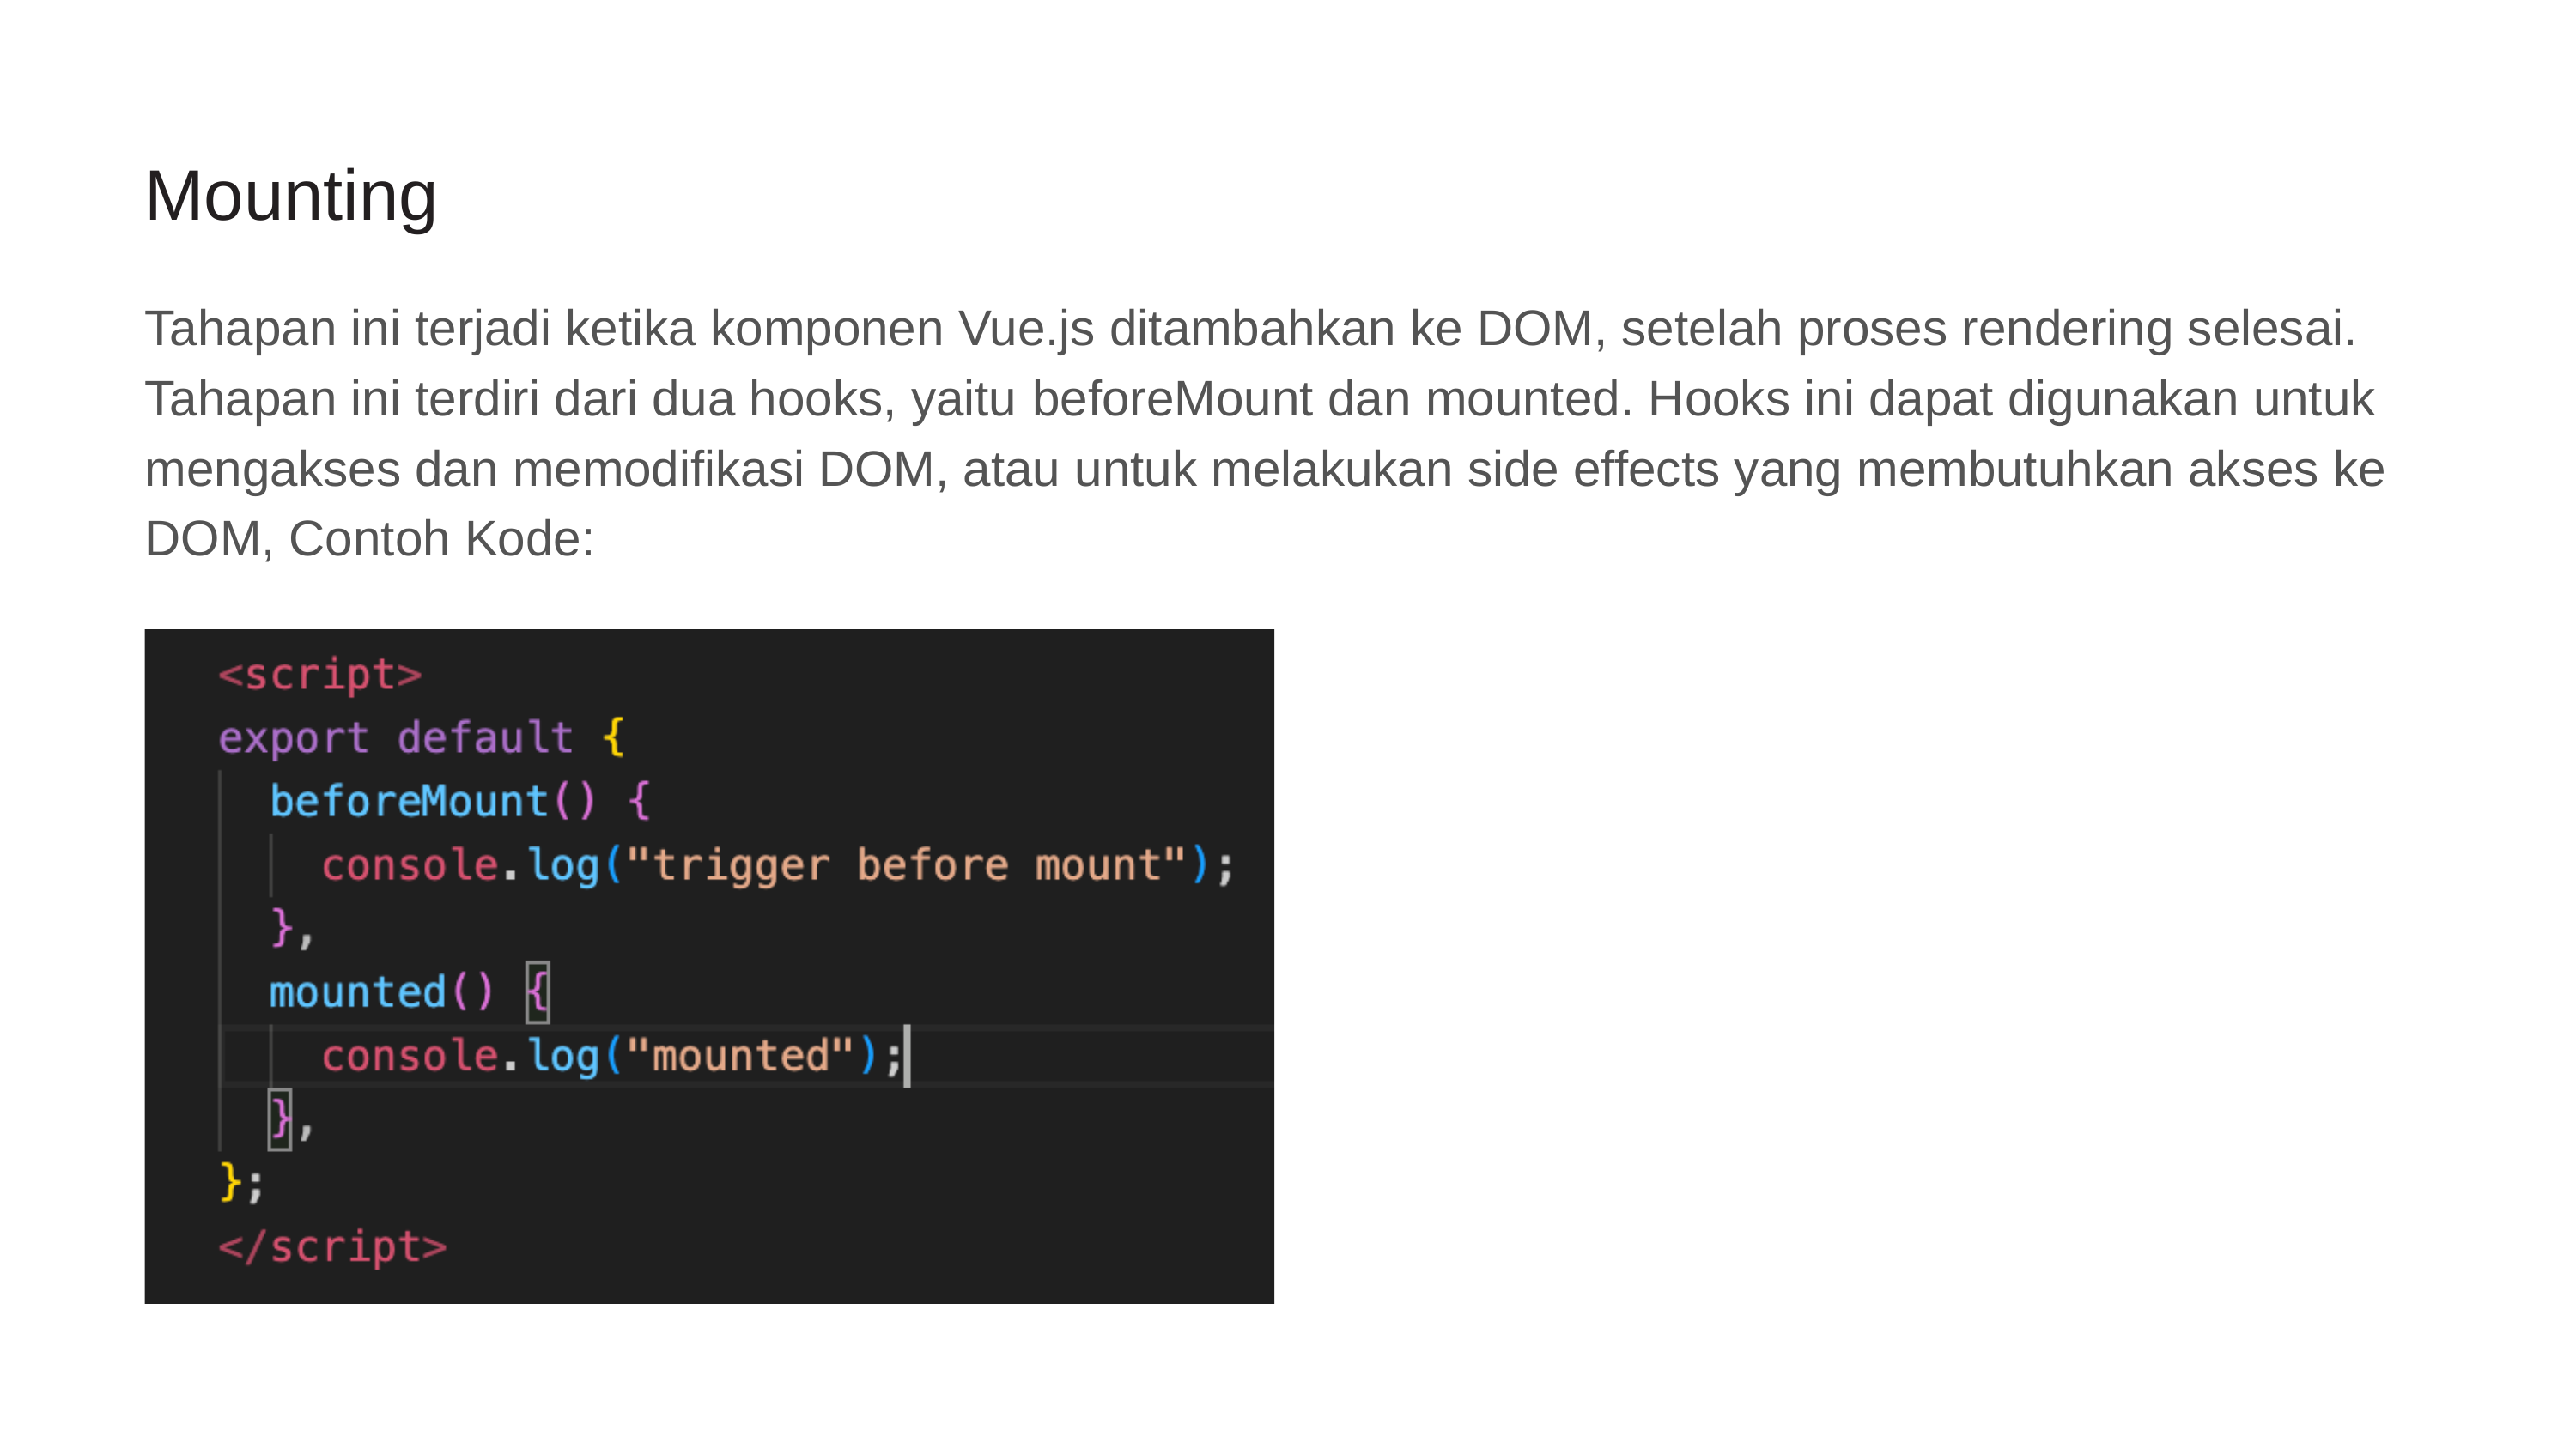

Mounting
Tahapan ini terjadi ketika komponen Vue.js ditambahkan ke DOM, setelah proses rendering selesai. Tahapan ini terdiri dari dua hooks, yaitu beforeMount dan mounted. Hooks ini dapat digunakan untuk mengakses dan memodifikasi DOM, atau untuk melakukan side effects yang membutuhkan akses ke DOM, Contoh Kode: